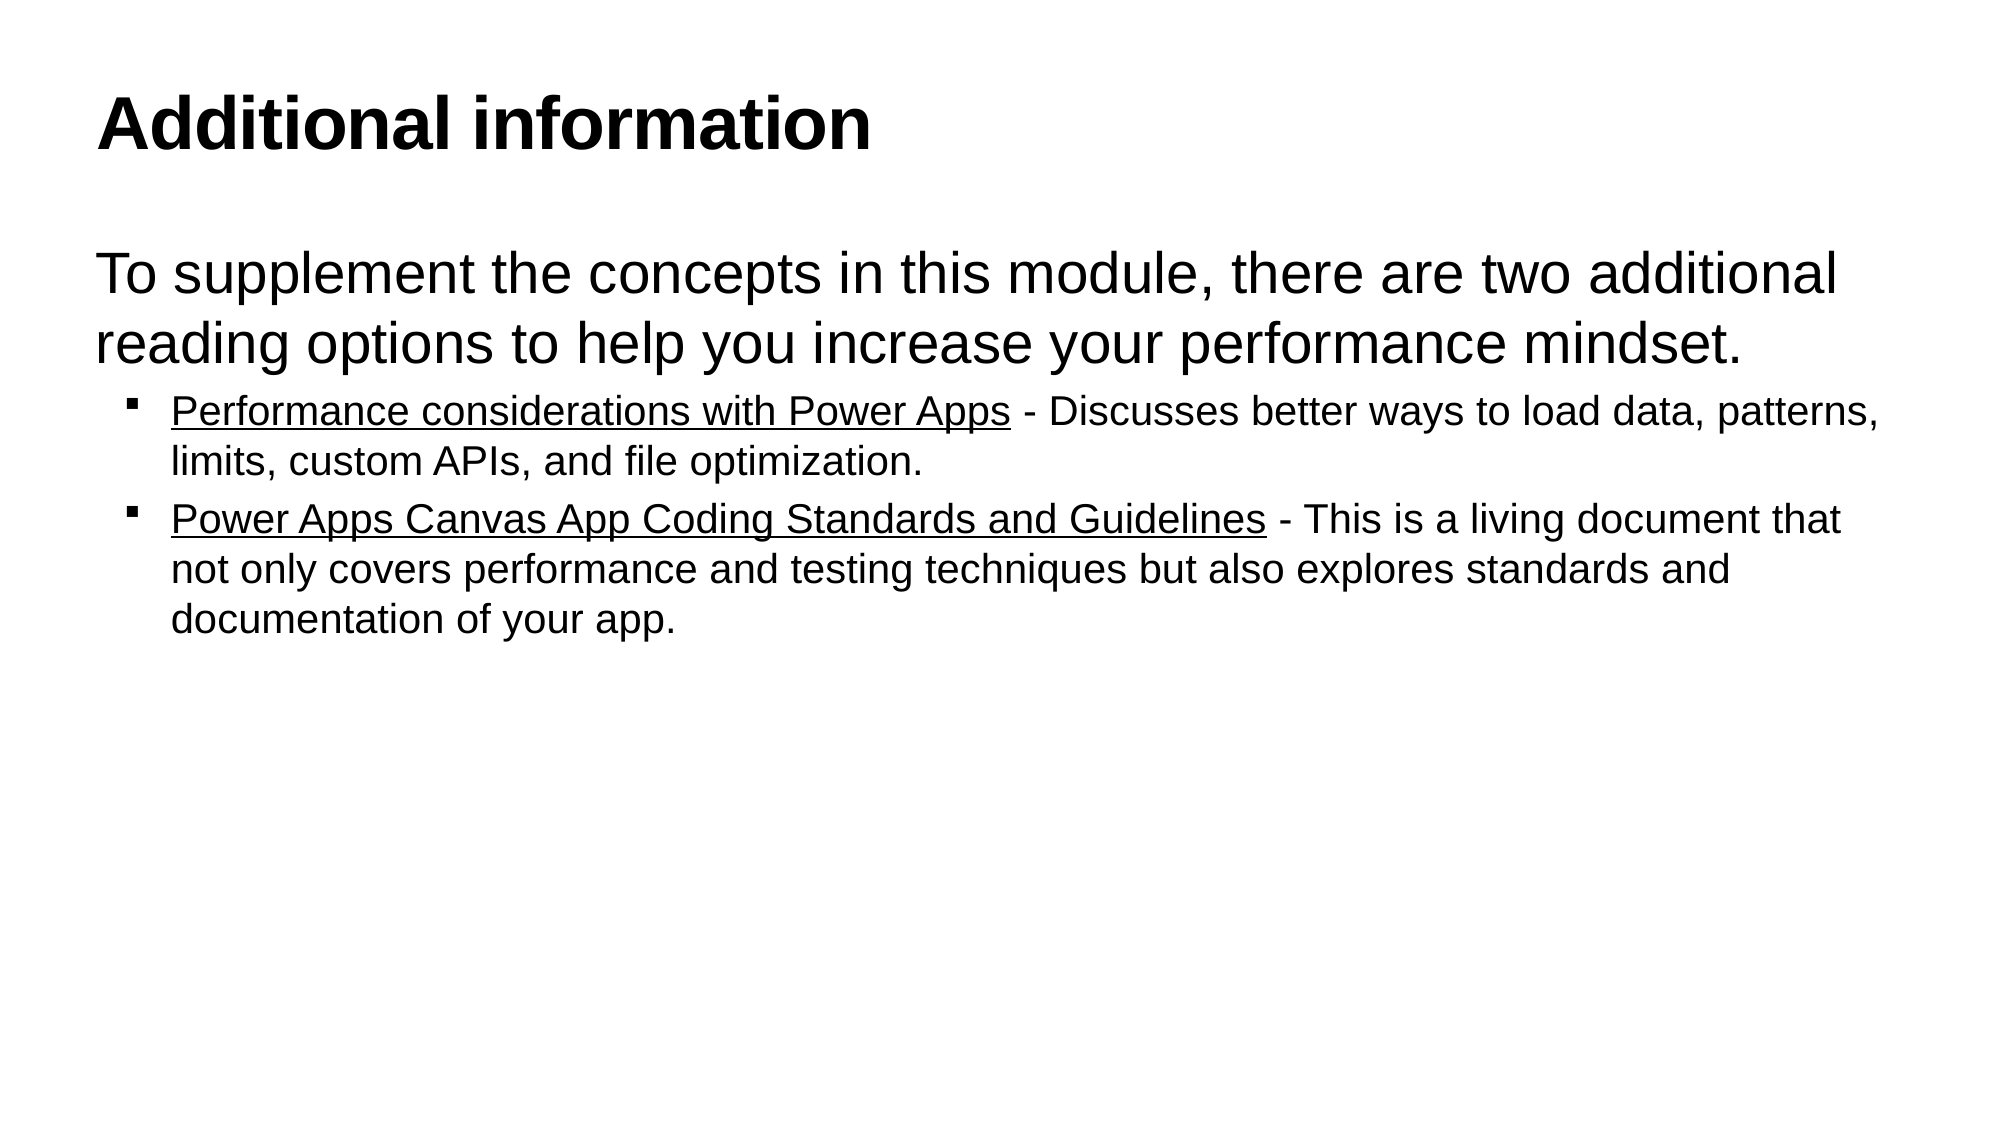

# Additional information
To supplement the concepts in this module, there are two additional reading options to help you increase your performance mindset.
Performance considerations with Power Apps - Discusses better ways to load data, patterns, limits, custom APIs, and file optimization.
Power Apps Canvas App Coding Standards and Guidelines - This is a living document that not only covers performance and testing techniques but also explores standards and documentation of your app.